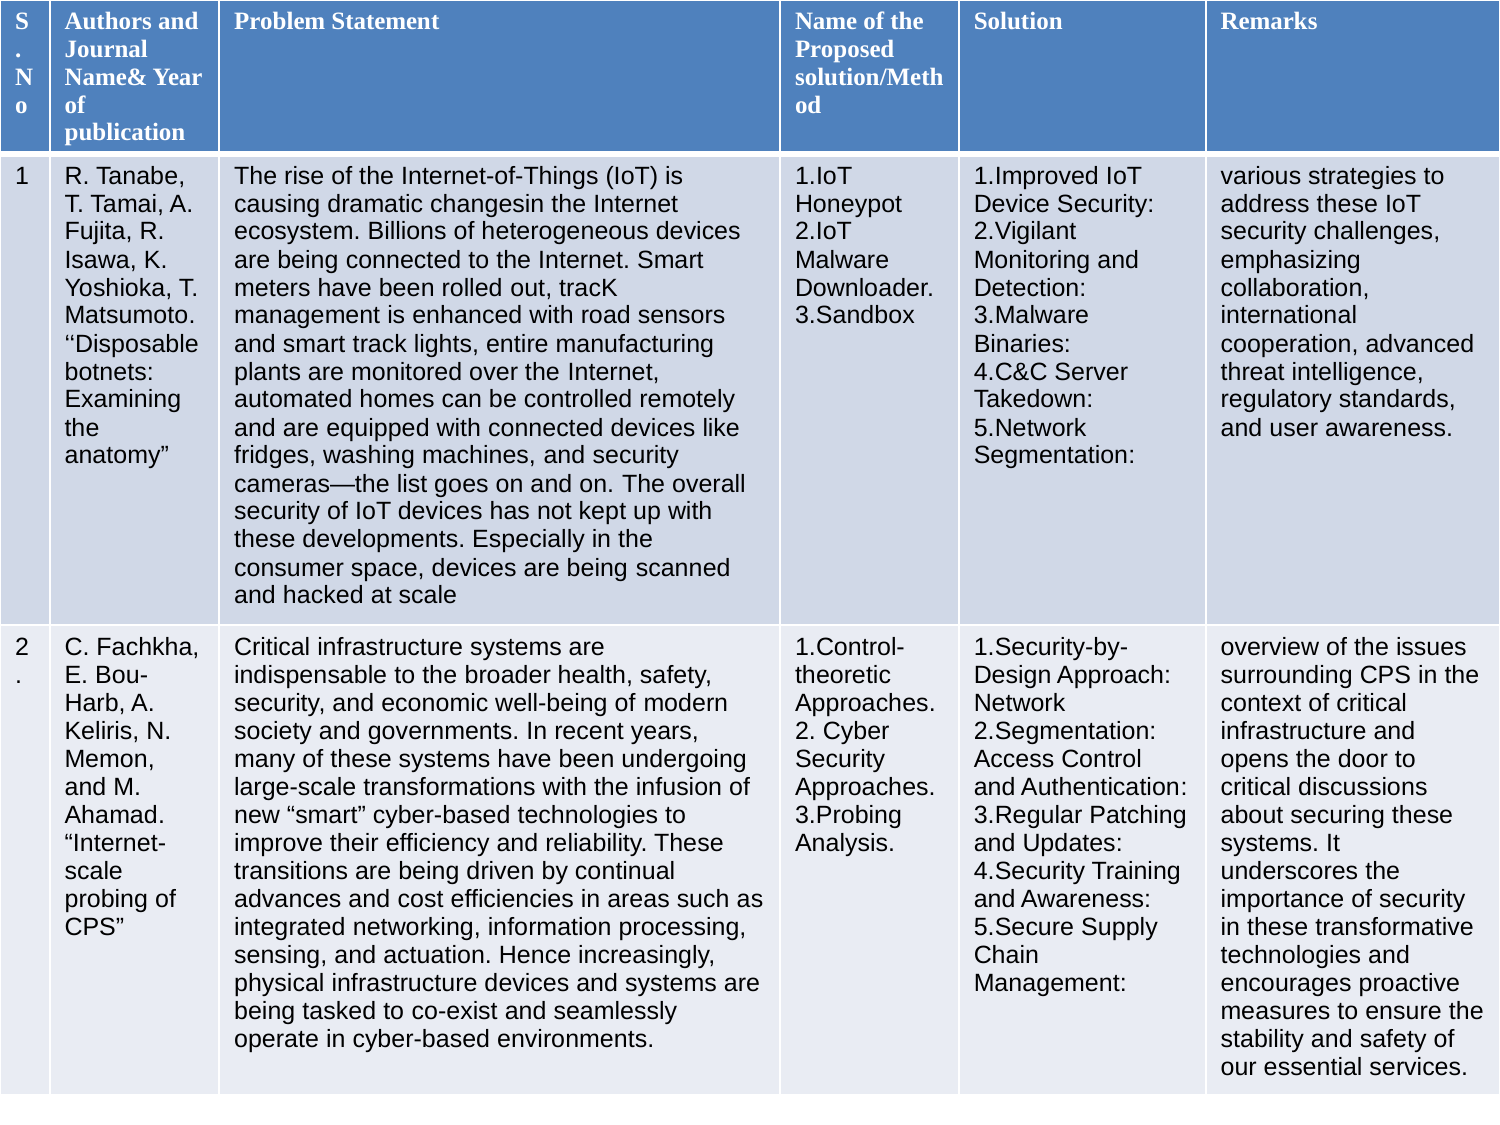

| S.No | Authors and Journal Name& Year of publication | Problem Statement | Name of the Proposed solution/Method | Solution | Remarks |
| --- | --- | --- | --- | --- | --- |
| 1 | R. Tanabe, T. Tamai, A. Fujita, R. Isawa, K. Yoshioka, T. Matsumoto. ‘‘Disposable botnets: Examining the anatomy” | The rise of the Internet-of-Things (IoT) is causing dramatic changesin the Internet ecosystem. Billions of heterogeneous devices are being connected to the Internet. Smart meters have been rolled out, tracK management is enhanced with road sensors and smart track lights, entire manufacturing plants are monitored over the Internet, automated homes can be controlled remotely and are equipped with connected devices like fridges, washing machines, and security cameras—the list goes on and on. The overall security of IoT devices has not kept up with these developments. Especially in the consumer space, devices are being scanned and hacked at scale | 1.IoT Honeypot 2.IoT Malware Downloader. 3.Sandbox | 1.Improved IoT Device Security: 2.Vigilant Monitoring and Detection: 3.Malware Binaries: 4.C&C Server Takedown: 5.Network Segmentation: | various strategies to address these IoT security challenges, emphasizing collaboration, international cooperation, advanced threat intelligence, regulatory standards, and user awareness. |
| 2. | C. Fachkha, E. Bou-Harb, A. Keliris, N. Memon, and M. Ahamad. “Internet-scale probing of CPS” | Critical infrastructure systems are indispensable to the broader health, safety, security, and economic well-being of modern society and governments. In recent years, many of these systems have been undergoing large-scale transformations with the infusion of new “smart” cyber-based technologies to improve their efficiency and reliability. These transitions are being driven by continual advances and cost efficiencies in areas such as integrated networking, information processing, sensing, and actuation. Hence increasingly, physical infrastructure devices and systems are being tasked to co-exist and seamlessly operate in cyber-based environments. | 1.Control-theoretic Approaches. 2. Cyber Security Approaches. 3.Probing Analysis. | 1.Security-by-Design Approach: Network 2.Segmentation: Access Control and Authentication: 3.Regular Patching and Updates: 4.Security Training and Awareness: 5.Secure Supply Chain Management: | overview of the issues surrounding CPS in the context of critical infrastructure and opens the door to critical discussions about securing these systems. It underscores the importance of security in these transformative technologies and encourages proactive measures to ensure the stability and safety of our essential services. |